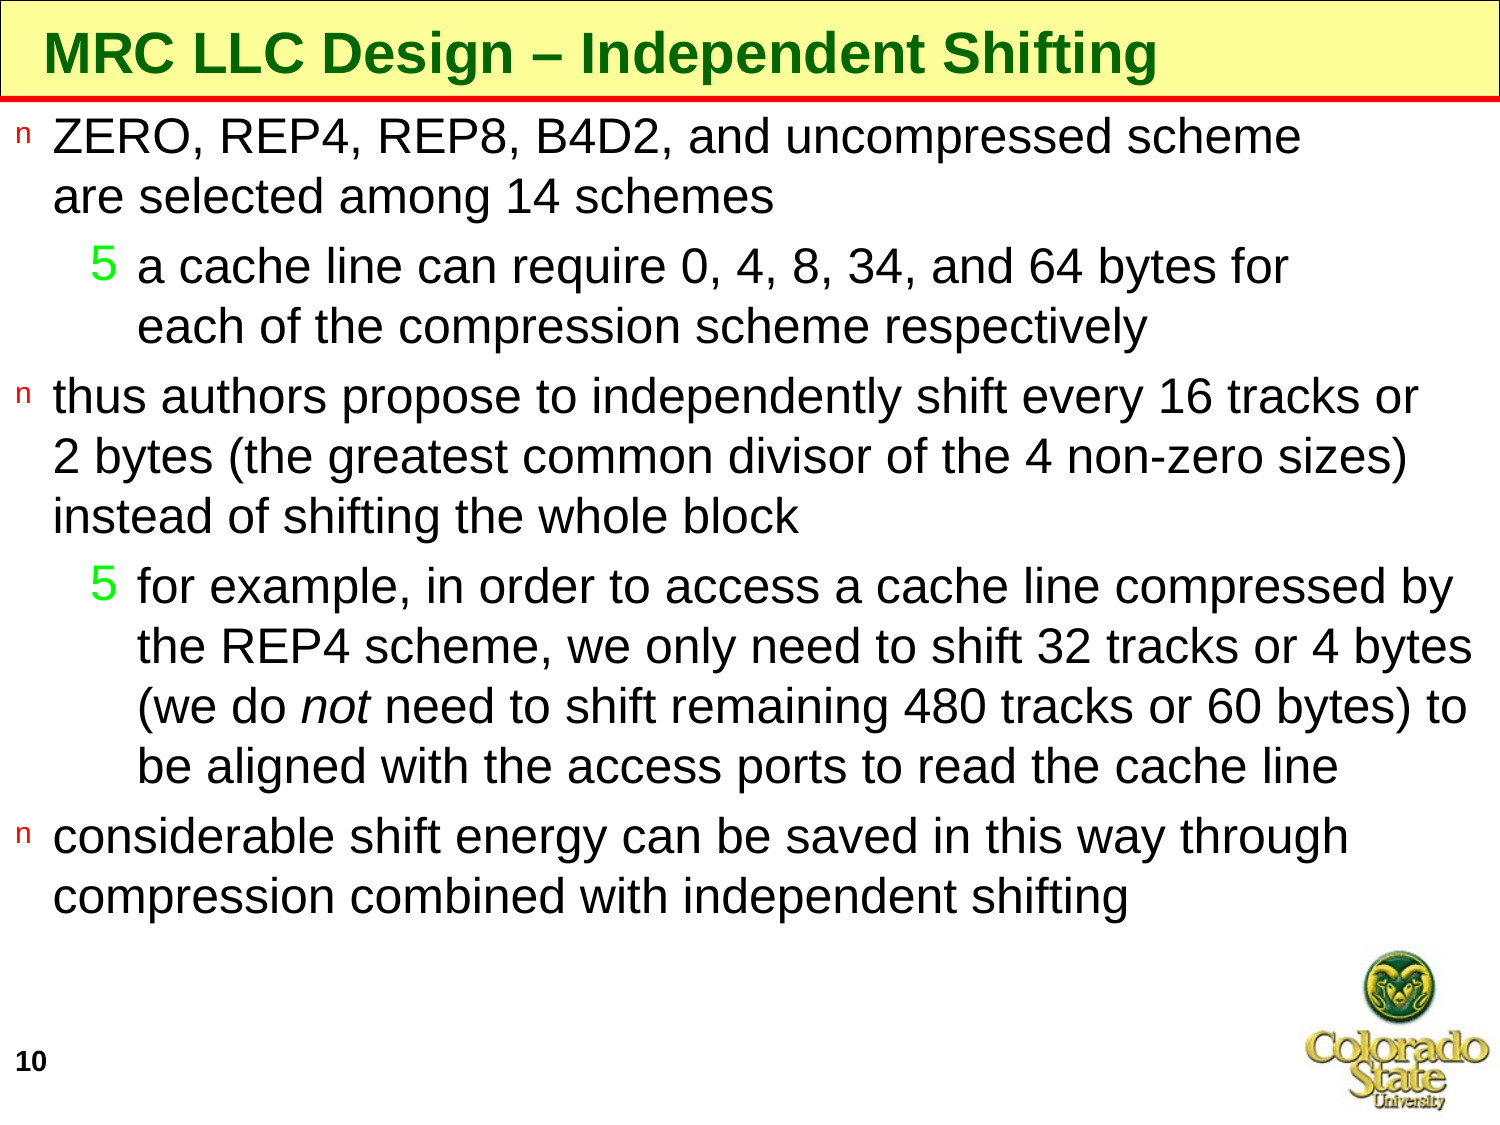

# MRC LLC Design – Independent Shifting
ZERO, REP4, REP8, B4D2, and uncompressed scheme
are selected among 14 schemes
a cache line can require 0, 4, 8, 34, and 64 bytes for
each of the compression scheme respectively
thus authors propose to independently shift every 16 tracks or
2 bytes (the greatest common divisor of the 4 non-zero sizes) instead of shifting the whole block
for example, in order to access a cache line compressed by the REP4 scheme, we only need to shift 32 tracks or 4 bytes (we do not need to shift remaining 480 tracks or 60 bytes) to be aligned with the access ports to read the cache line
considerable shift energy can be saved in this way through compression combined with independent shifting

10